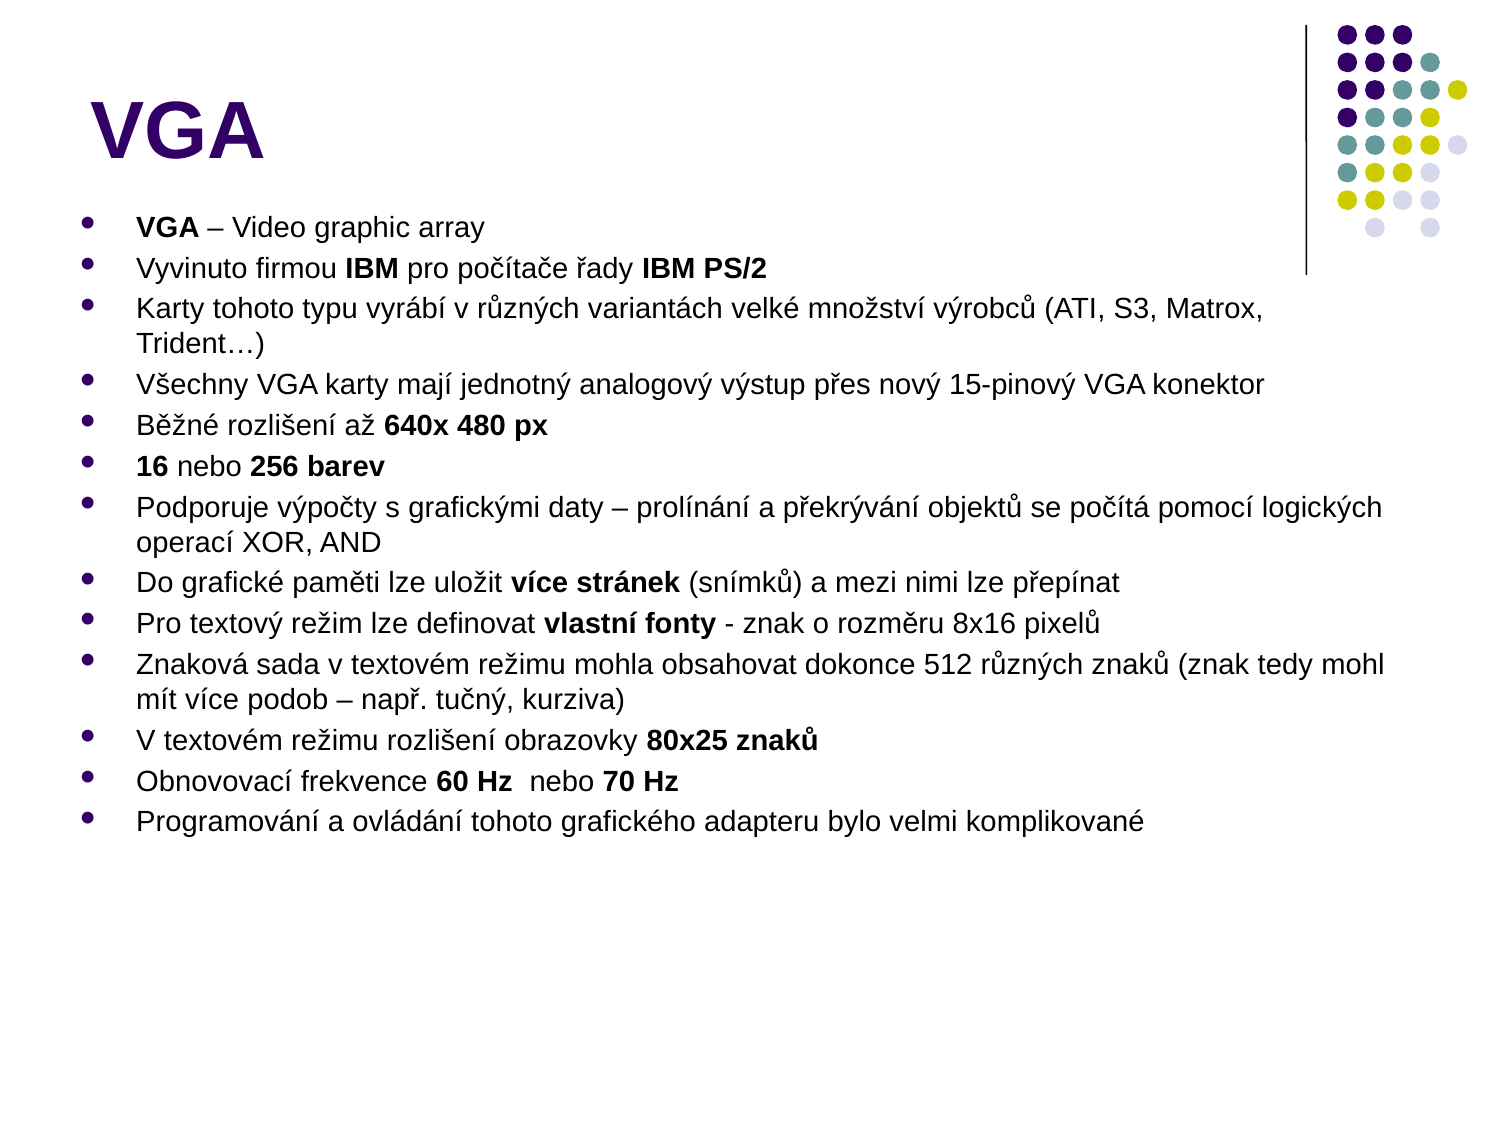

VGA
VGA – Video graphic array
Vyvinuto firmou IBM pro počítače řady IBM PS/2
Karty tohoto typu vyrábí v různých variantách velké množství výrobců (ATI, S3, Matrox, Trident…)
Všechny VGA karty mají jednotný analogový výstup přes nový 15-pinový VGA konektor
Běžné rozlišení až 640x 480 px
16 nebo 256 barev
Podporuje výpočty s grafickými daty – prolínání a překrývání objektů se počítá pomocí logických operací XOR, AND
Do grafické paměti lze uložit více stránek (snímků) a mezi nimi lze přepínat
Pro textový režim lze definovat vlastní fonty - znak o rozměru 8x16 pixelů
Znaková sada v textovém režimu mohla obsahovat dokonce 512 různých znaků (znak tedy mohl mít více podob – např. tučný, kurziva)
V textovém režimu rozlišení obrazovky 80x25 znaků
Obnovovací frekvence 60 Hz  nebo 70 Hz
Programování a ovládání tohoto grafického adapteru bylo velmi komplikované